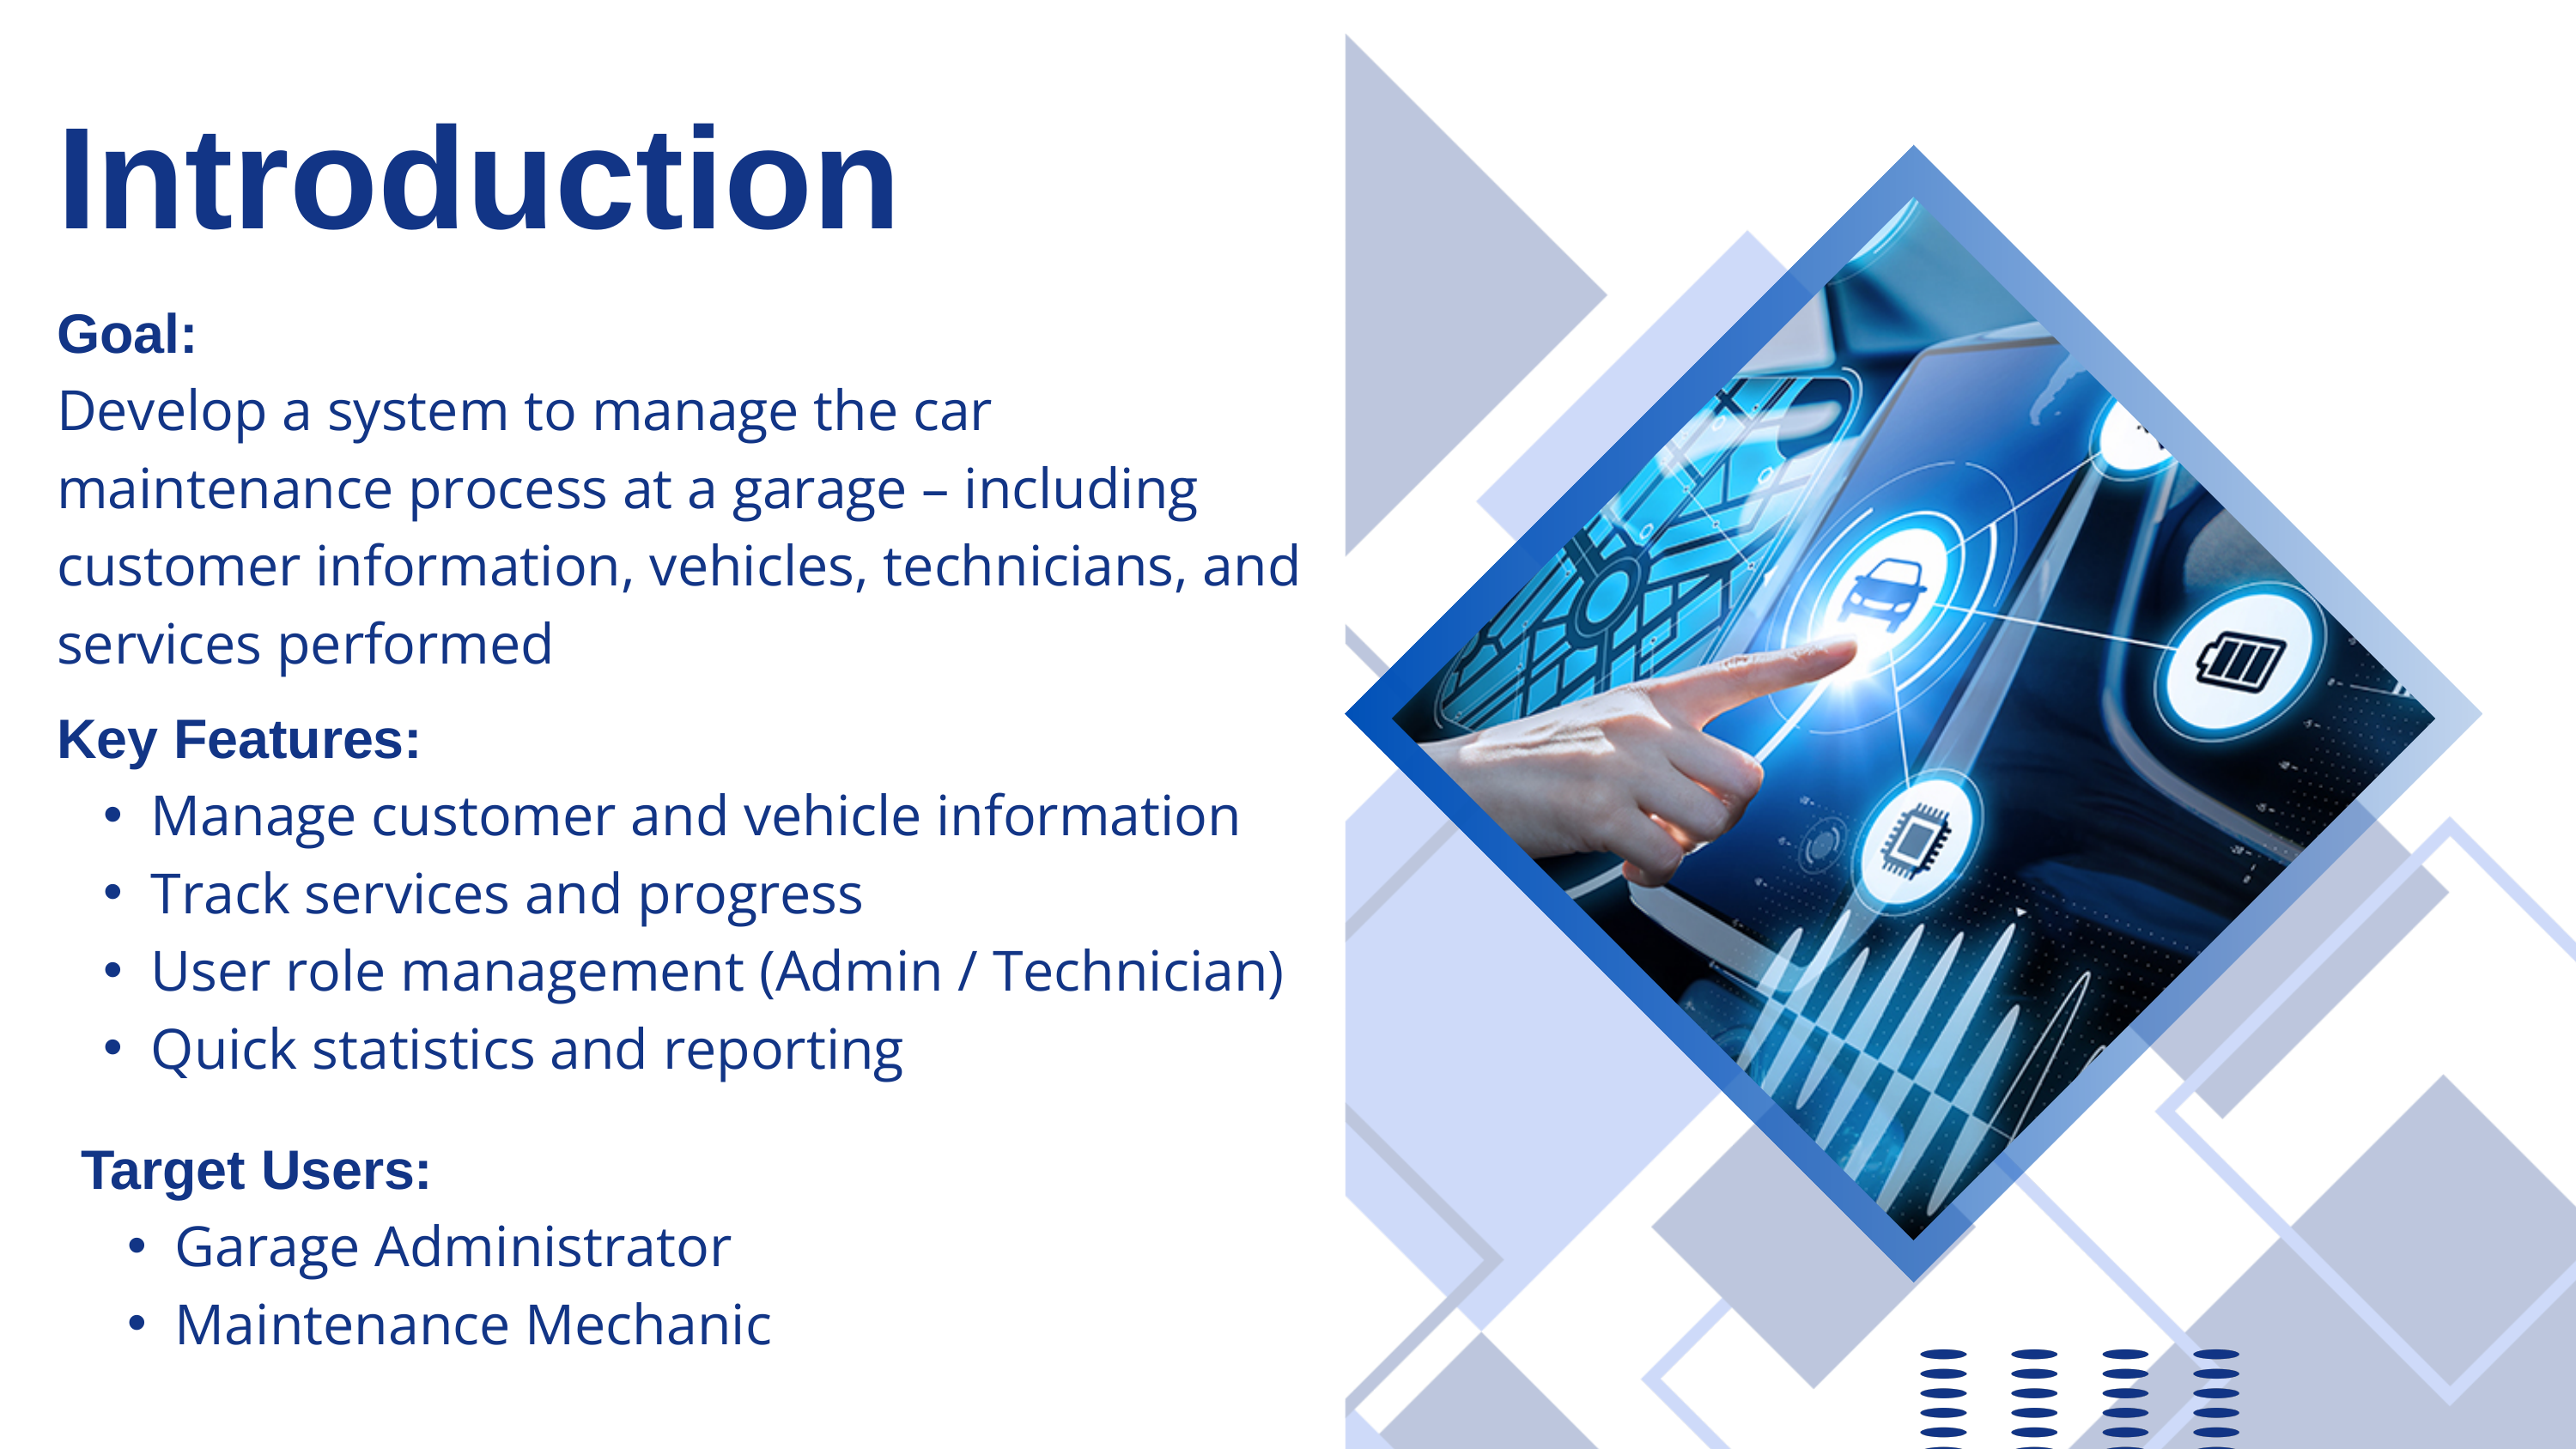

Introduction

Goal:
Develop a system to manage the car maintenance process at a garage – including customer information, vehicles, technicians, and services performed
Key Features:
Manage customer and vehicle information
Track services and progress
User role management (Admin / Technician)
Quick statistics and reporting
Target Users:
Garage Administrator
Maintenance Mechanic